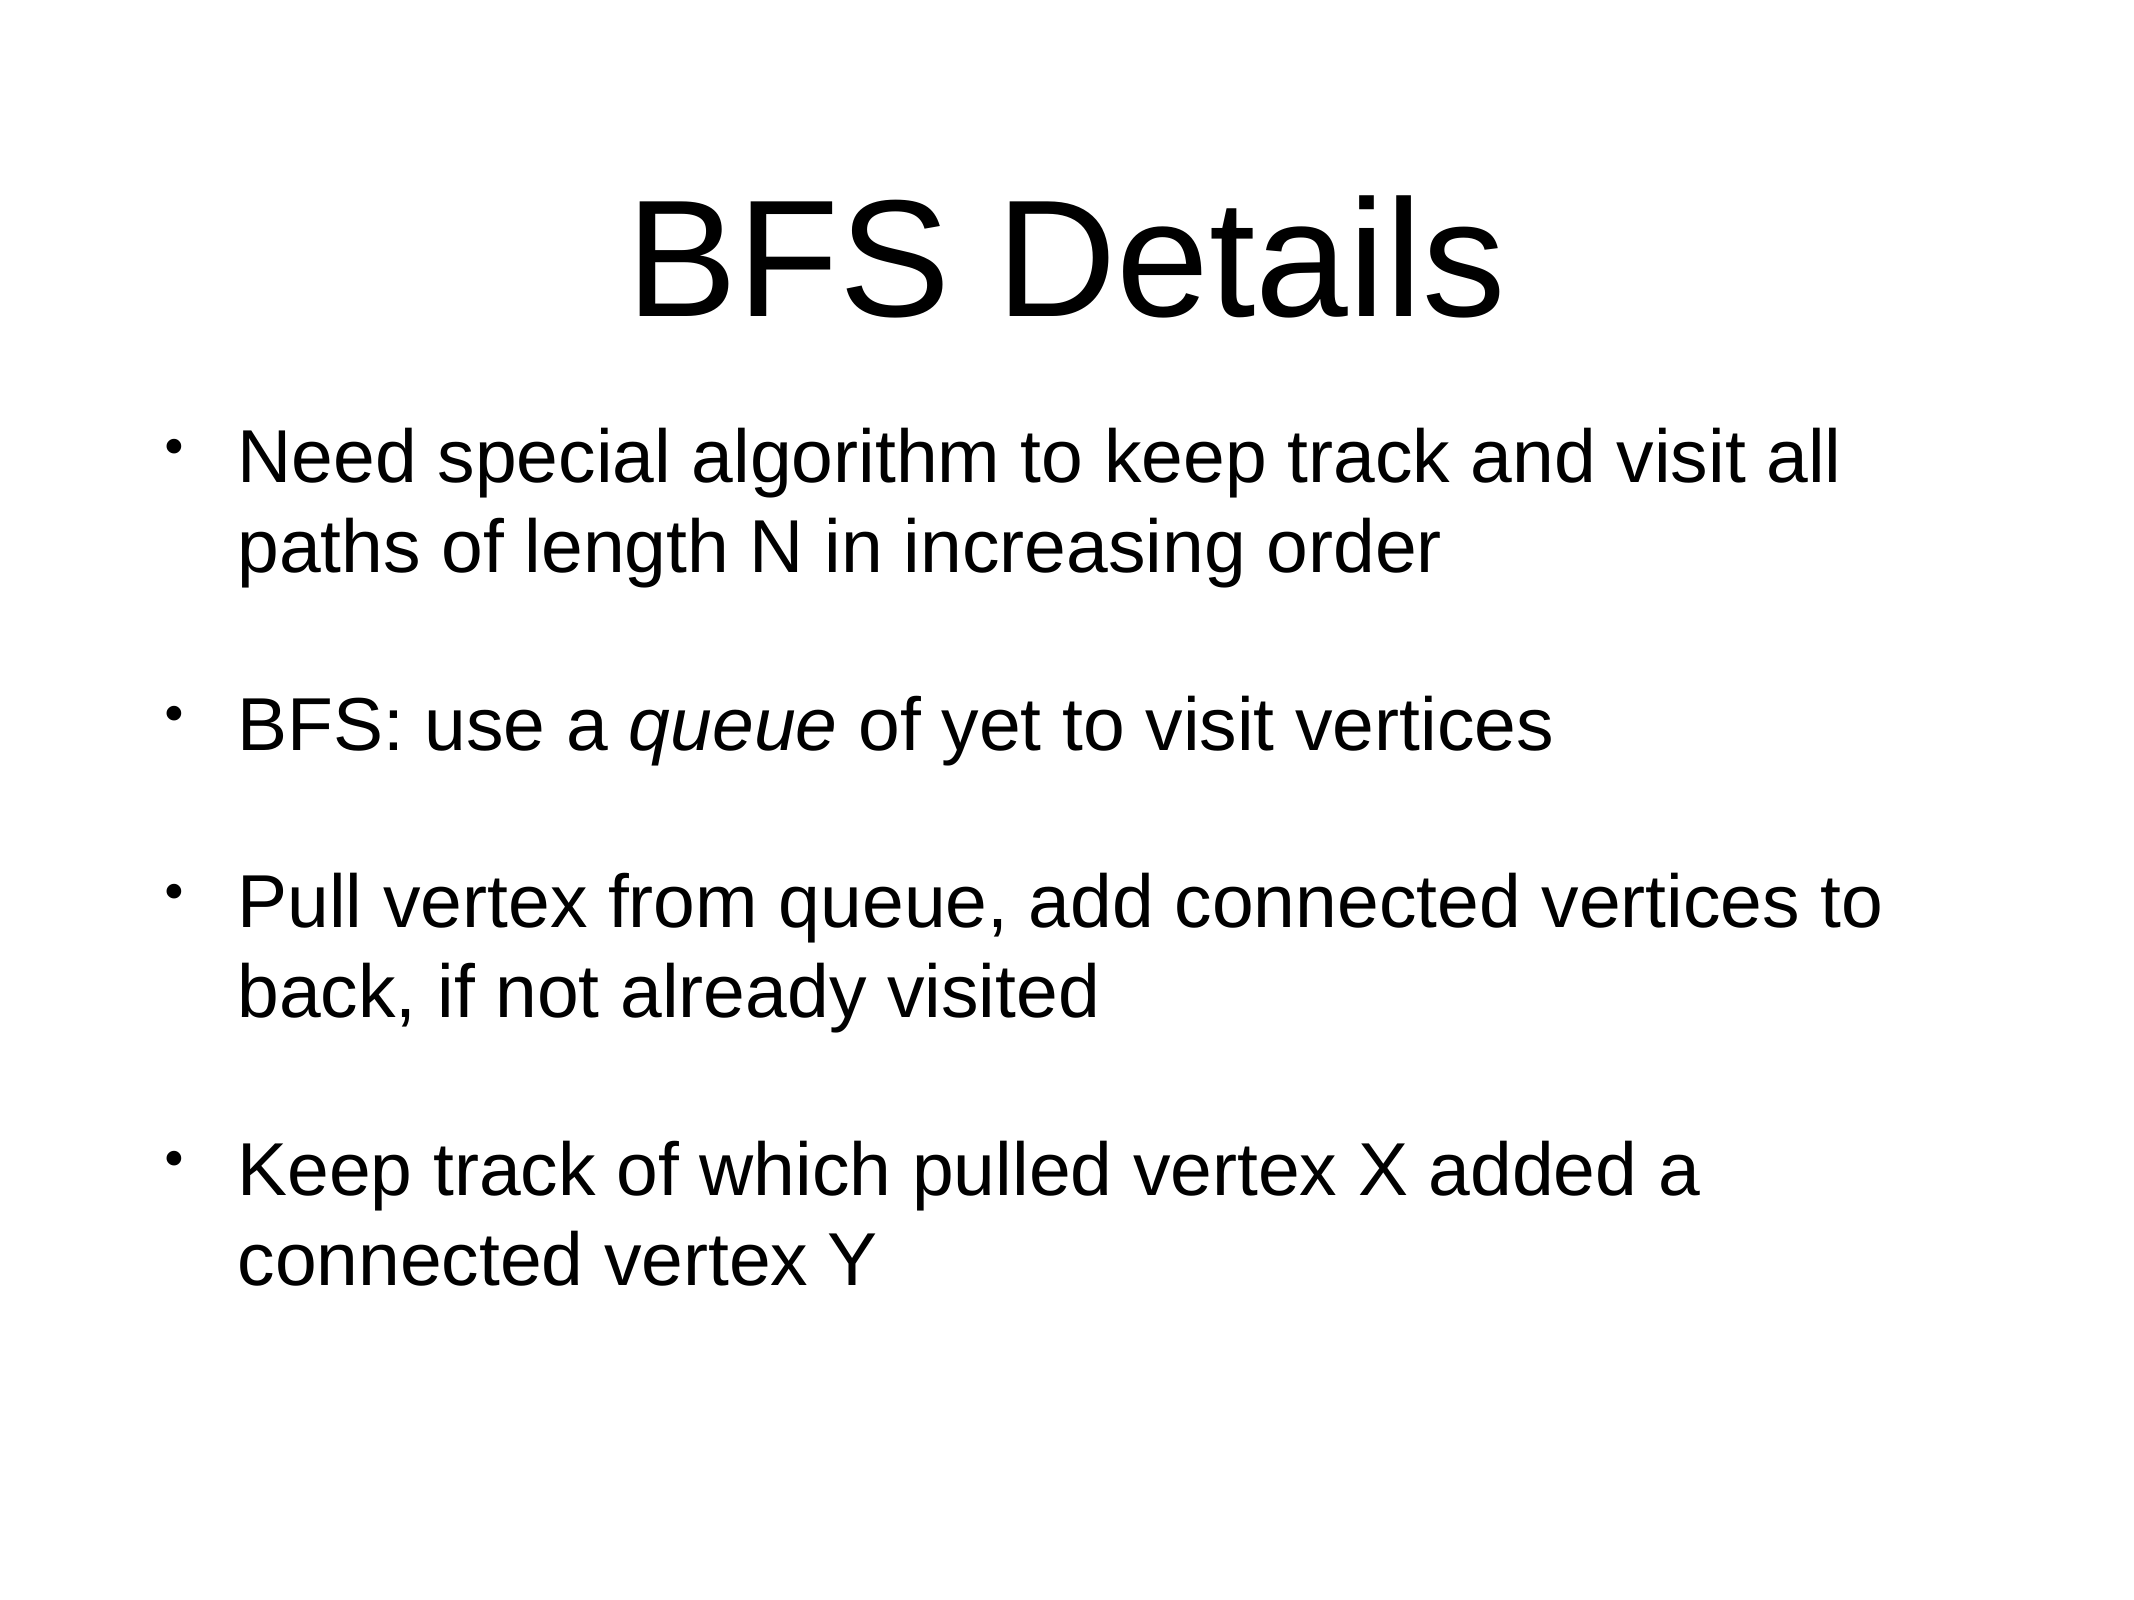

# BFS Details
Need special algorithm to keep track and visit all paths of length N in increasing order
BFS: use a queue of yet to visit vertices
Pull vertex from queue, add connected vertices to back, if not already visited
Keep track of which pulled vertex X added a connected vertex Y